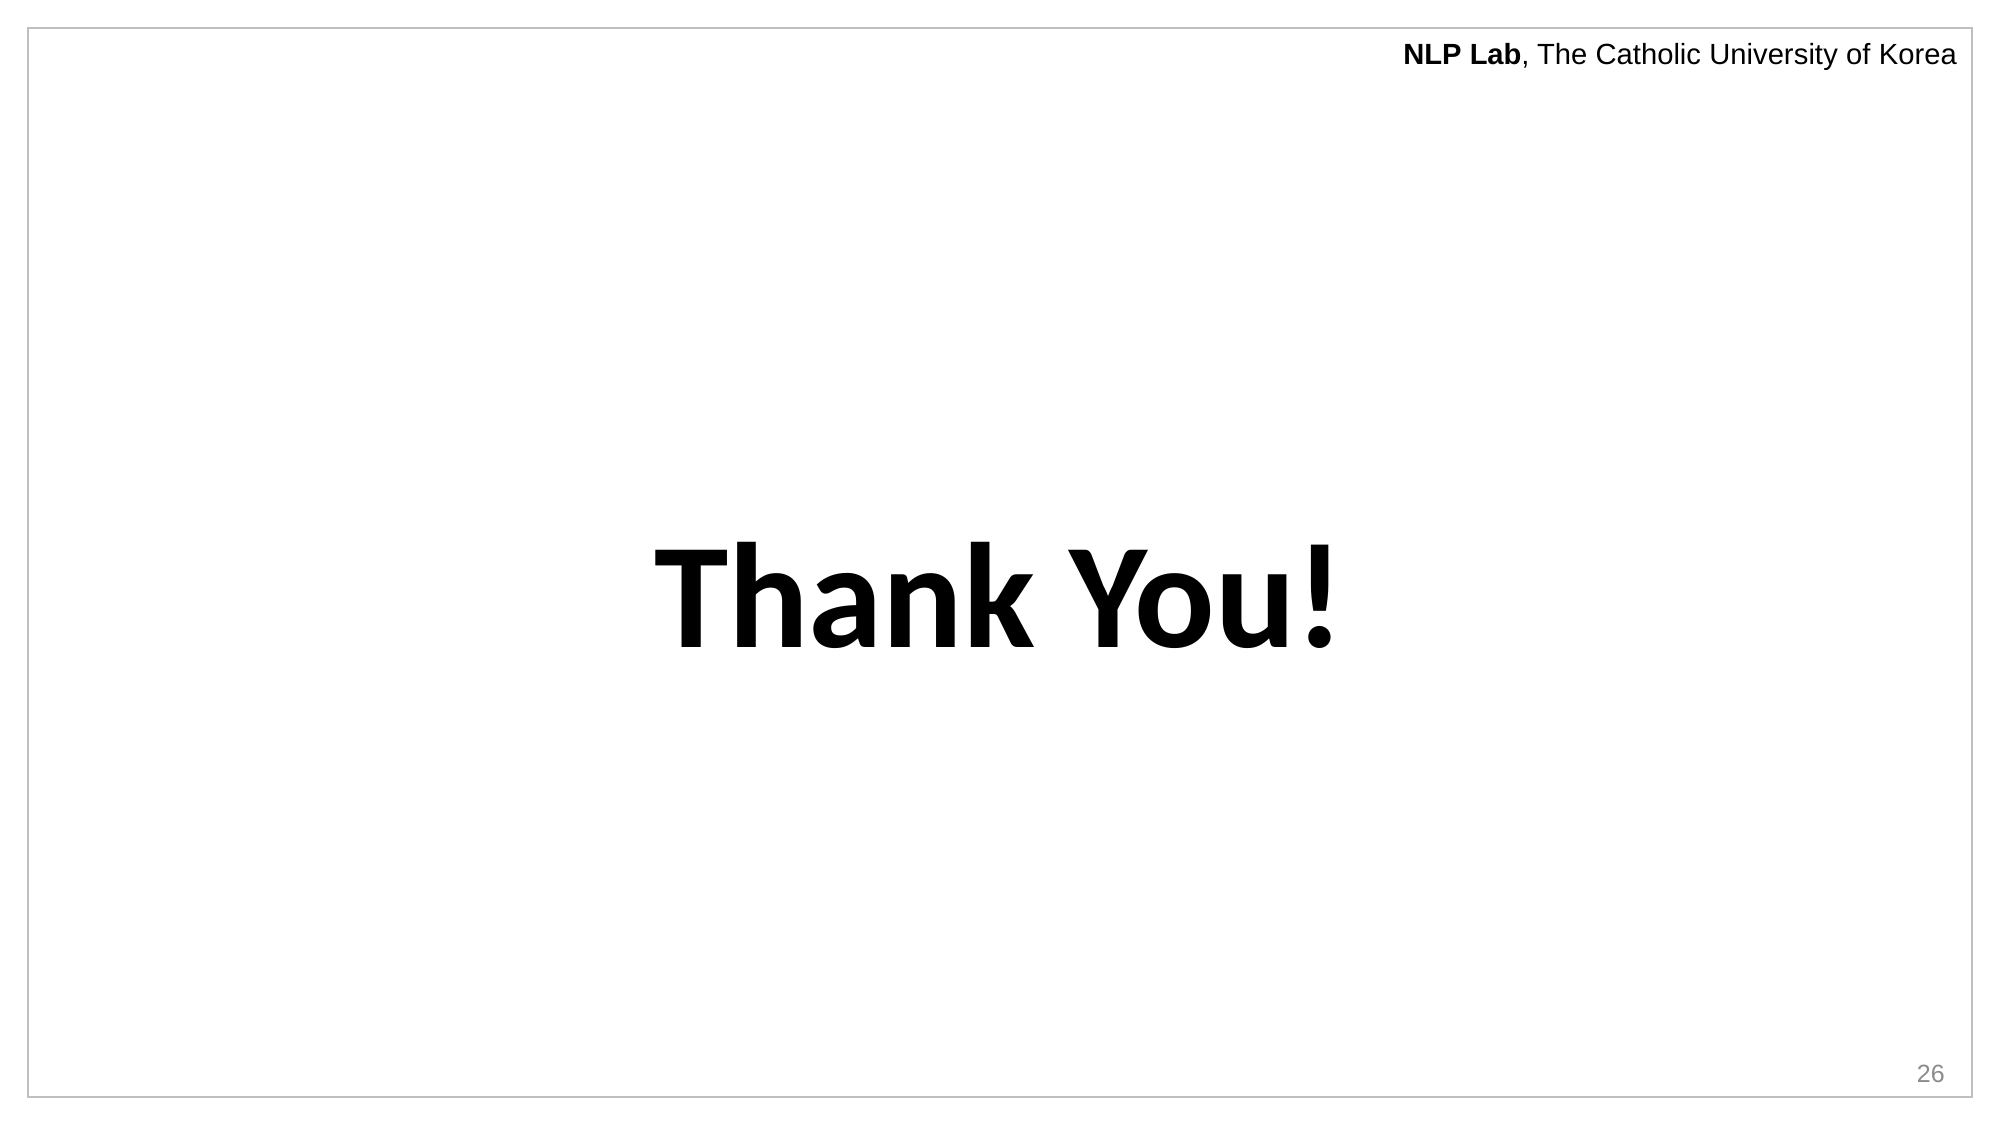

NLP Lab, The Catholic University of Korea

Thank You!
26